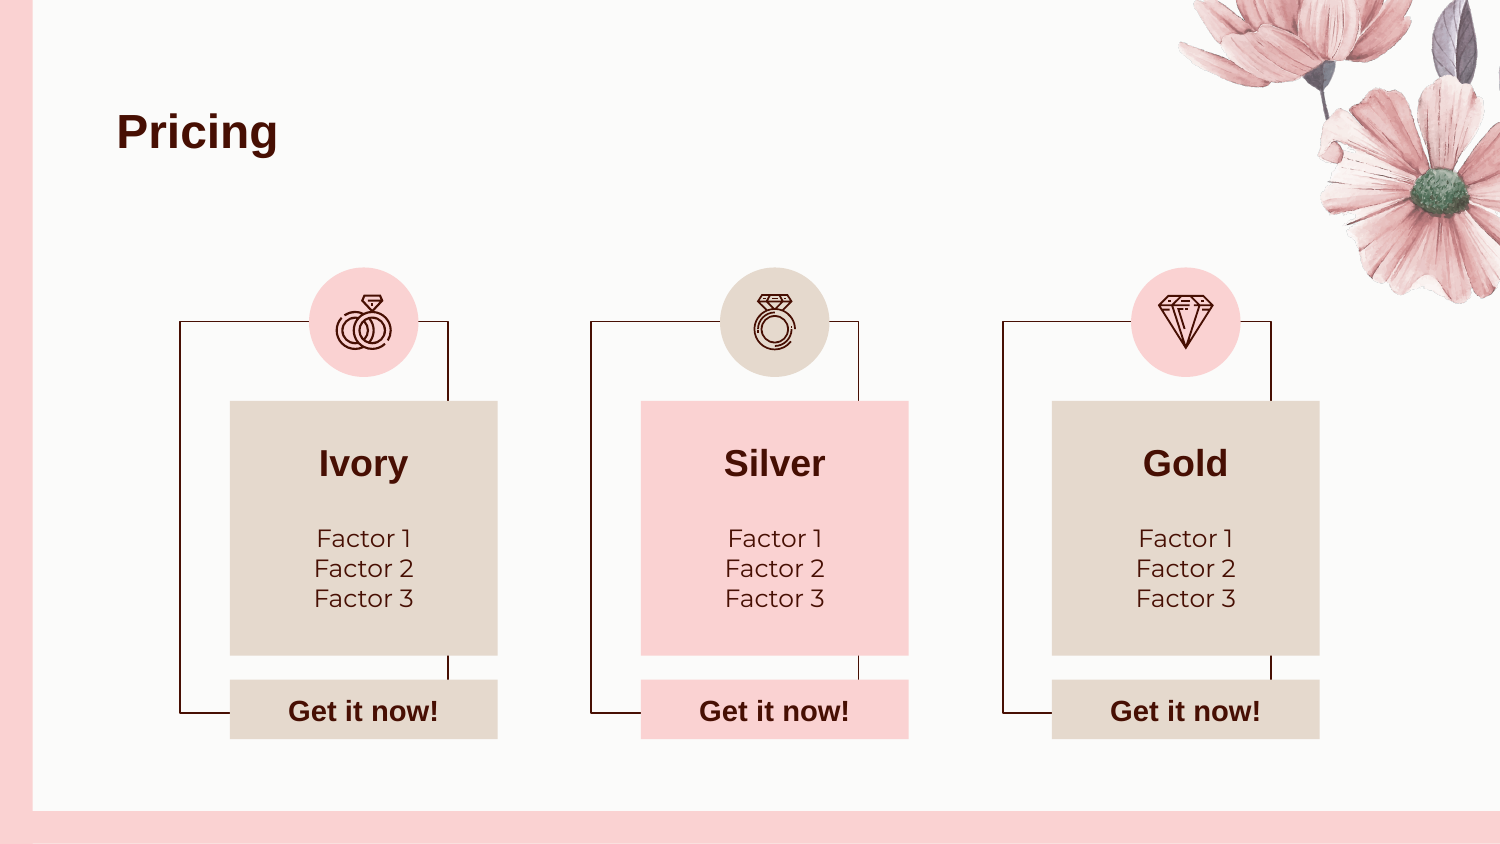

# Pricing

Ivory
Silver
Gold
Factor 1 Factor 2 Factor 3
Factor 1 Factor 2 Factor 3
Factor 1 Factor 2 Factor 3
Get it now!
Get it now!
Get it now!